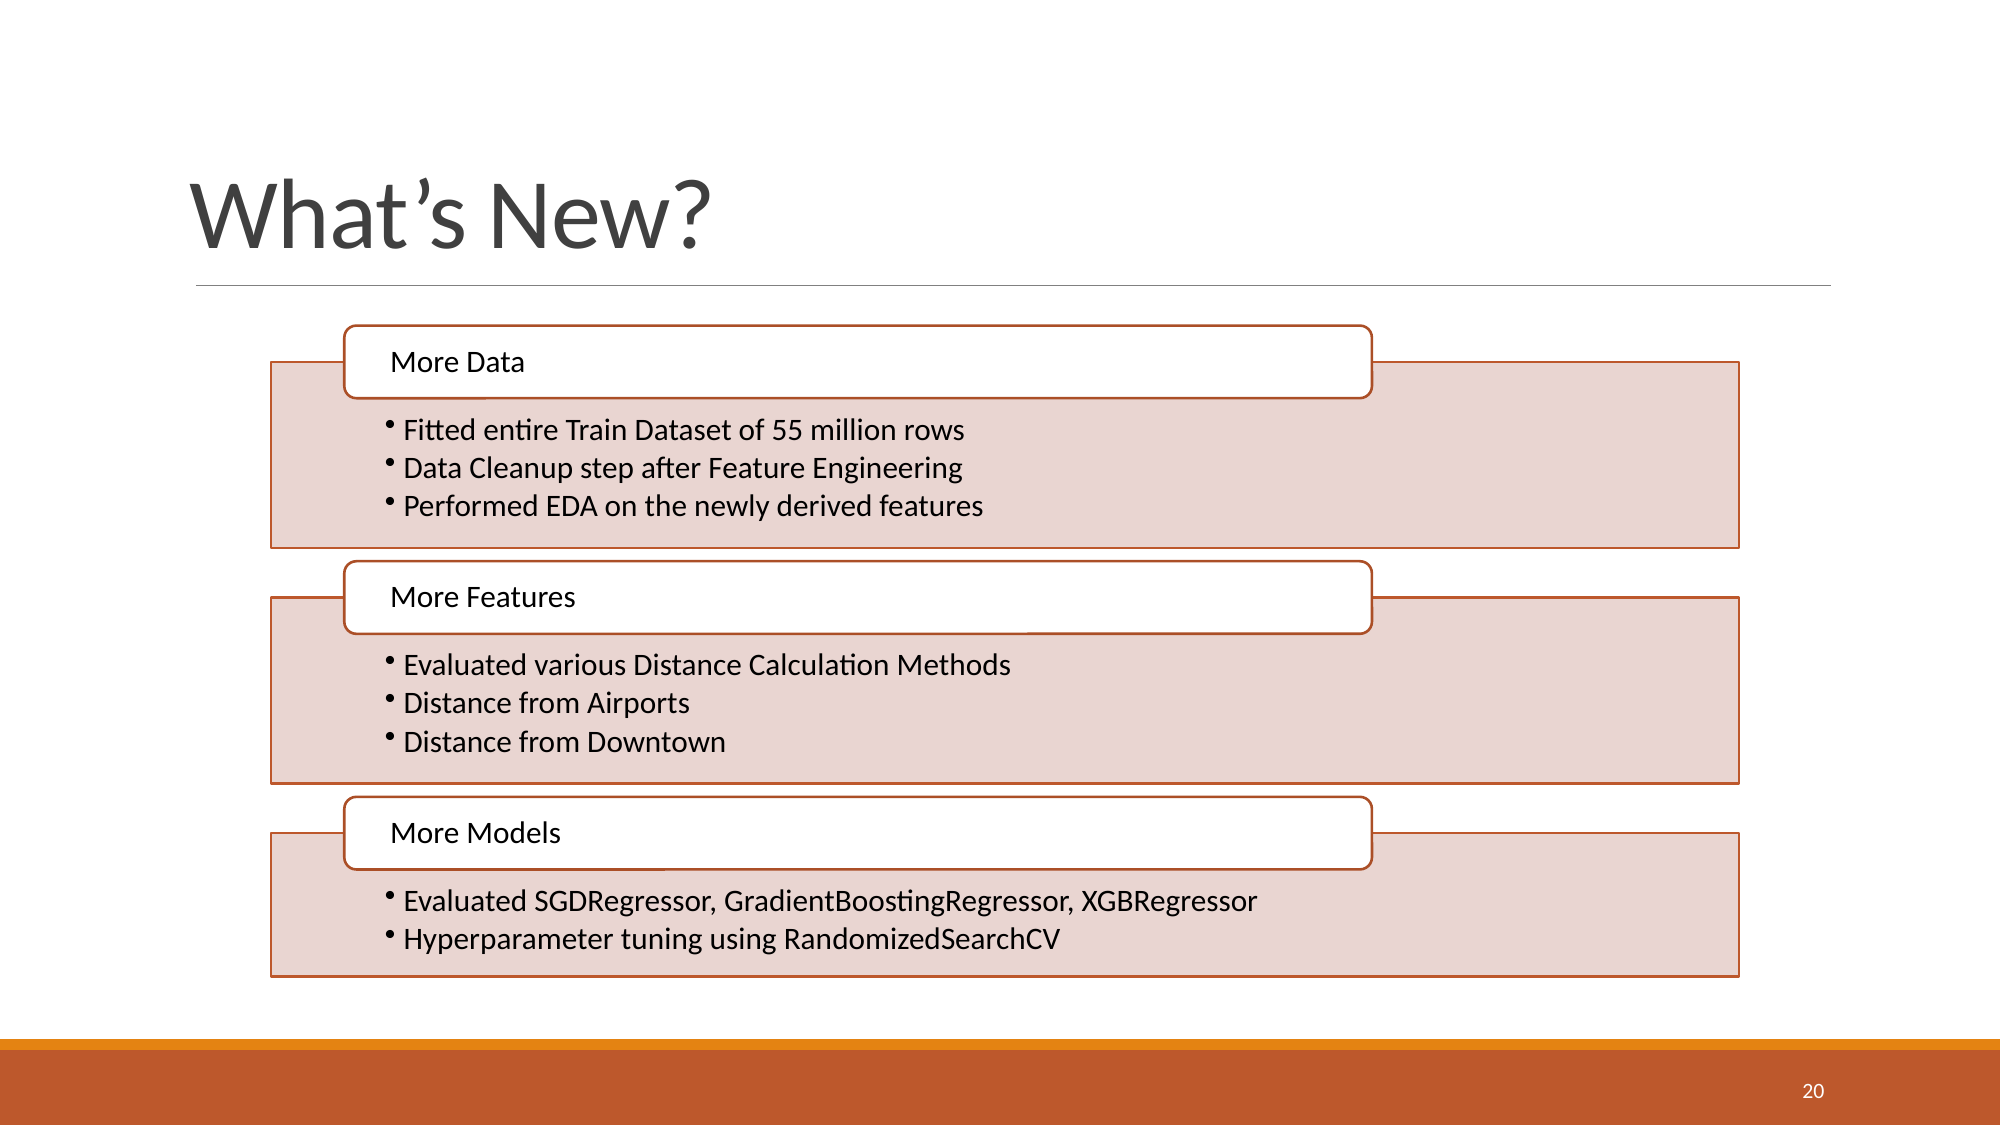

# What’s New?
Fitted entire Train Dataset of 55 million rows
Data Cleanup step after Feature Engineering
Performed EDA on the newly derived features
More Data
Evaluated various Distance Calculation Methods
Distance from Airports
Distance from Downtown
More Features
Evaluated SGDRegressor, GradientBoostingRegressor, XGBRegressor
Hyperparameter tuning using RandomizedSearchCV
More Models
20